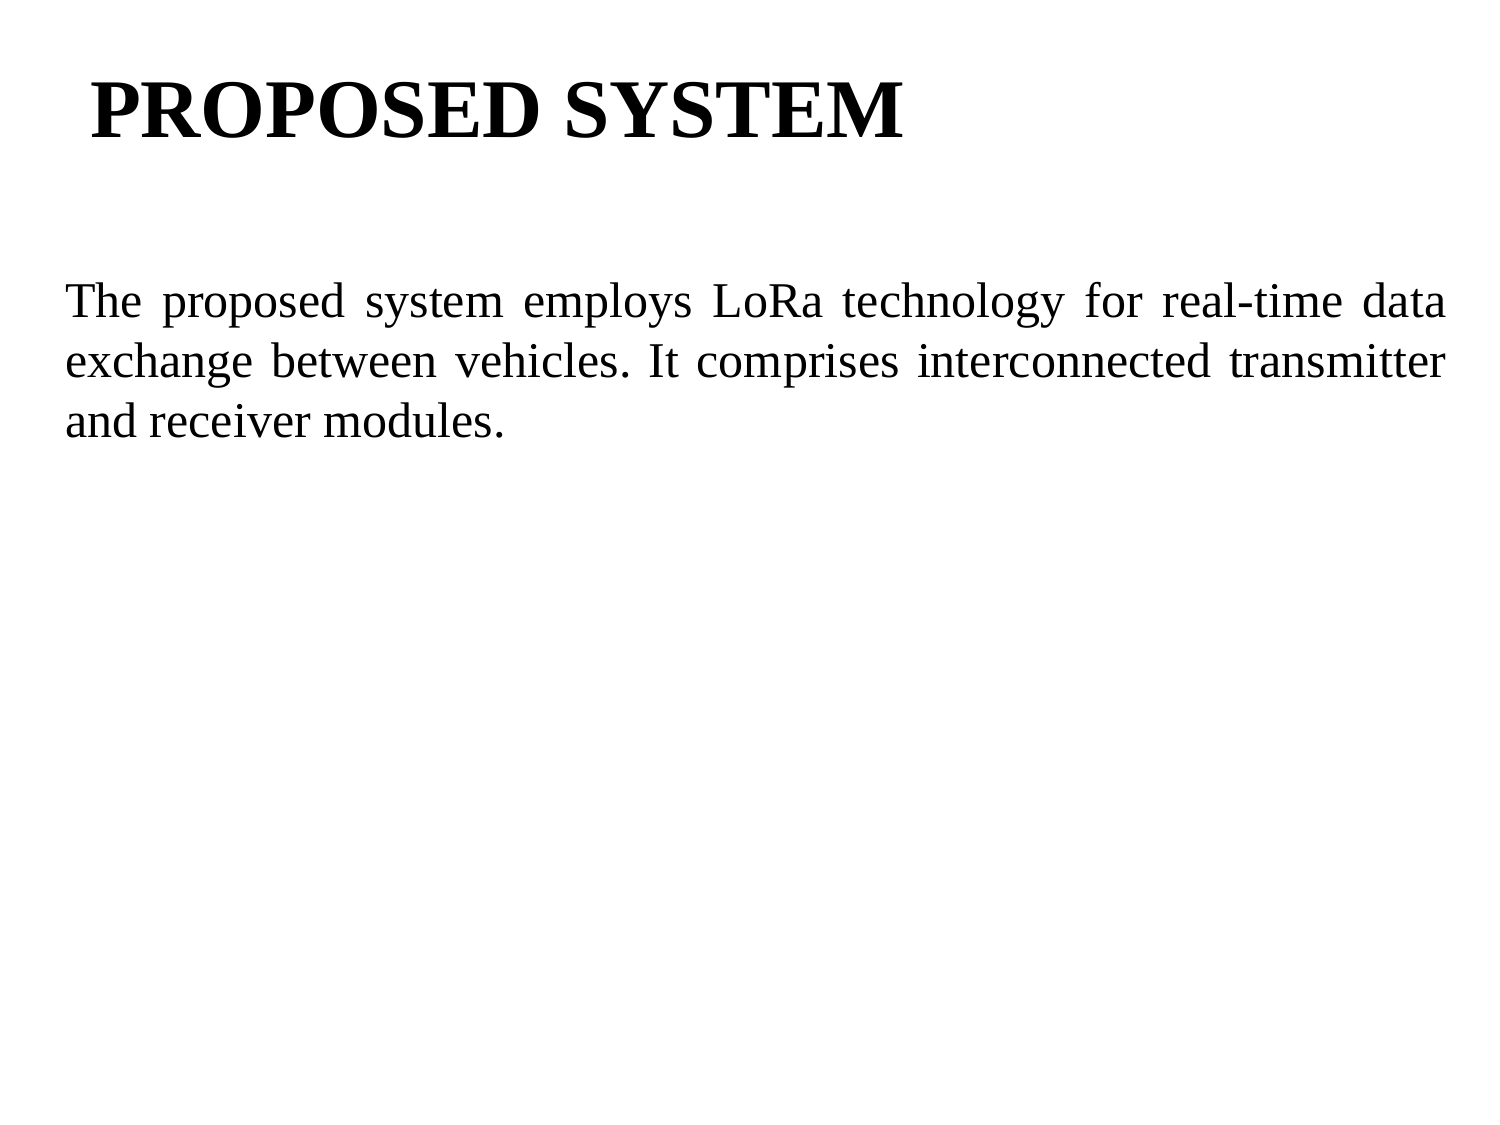

# PROPOSED SYSTEM
The proposed system employs LoRa technology for real-time data exchange between vehicles. It comprises interconnected transmitter and receiver modules.